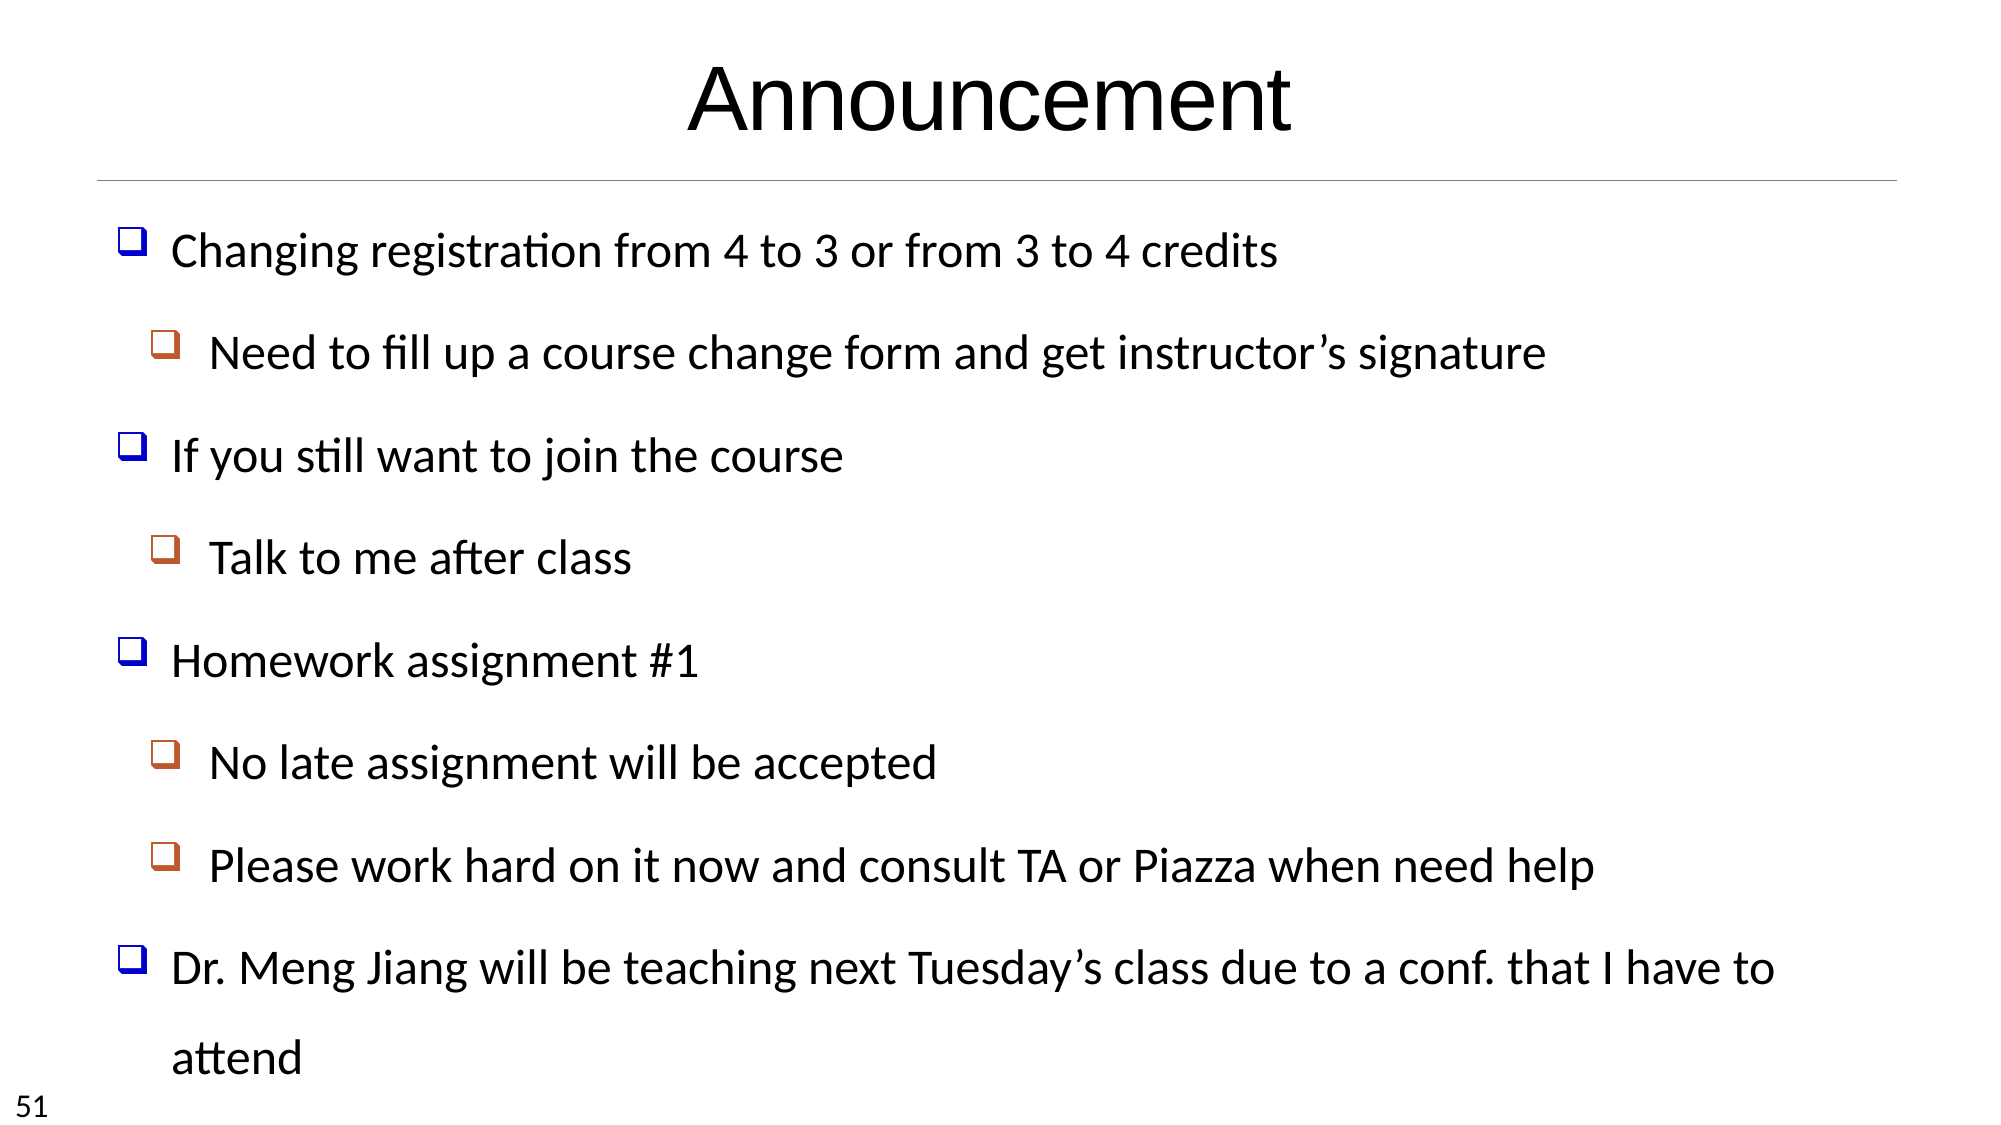

# Announcement
Changing registration from 4 to 3 or from 3 to 4 credits
Need to fill up a course change form and get instructor’s signature
If you still want to join the course
Talk to me after class
Homework assignment #1
No late assignment will be accepted
Please work hard on it now and consult TA or Piazza when need help
Dr. Meng Jiang will be teaching next Tuesday’s class due to a conf. that I have to attend